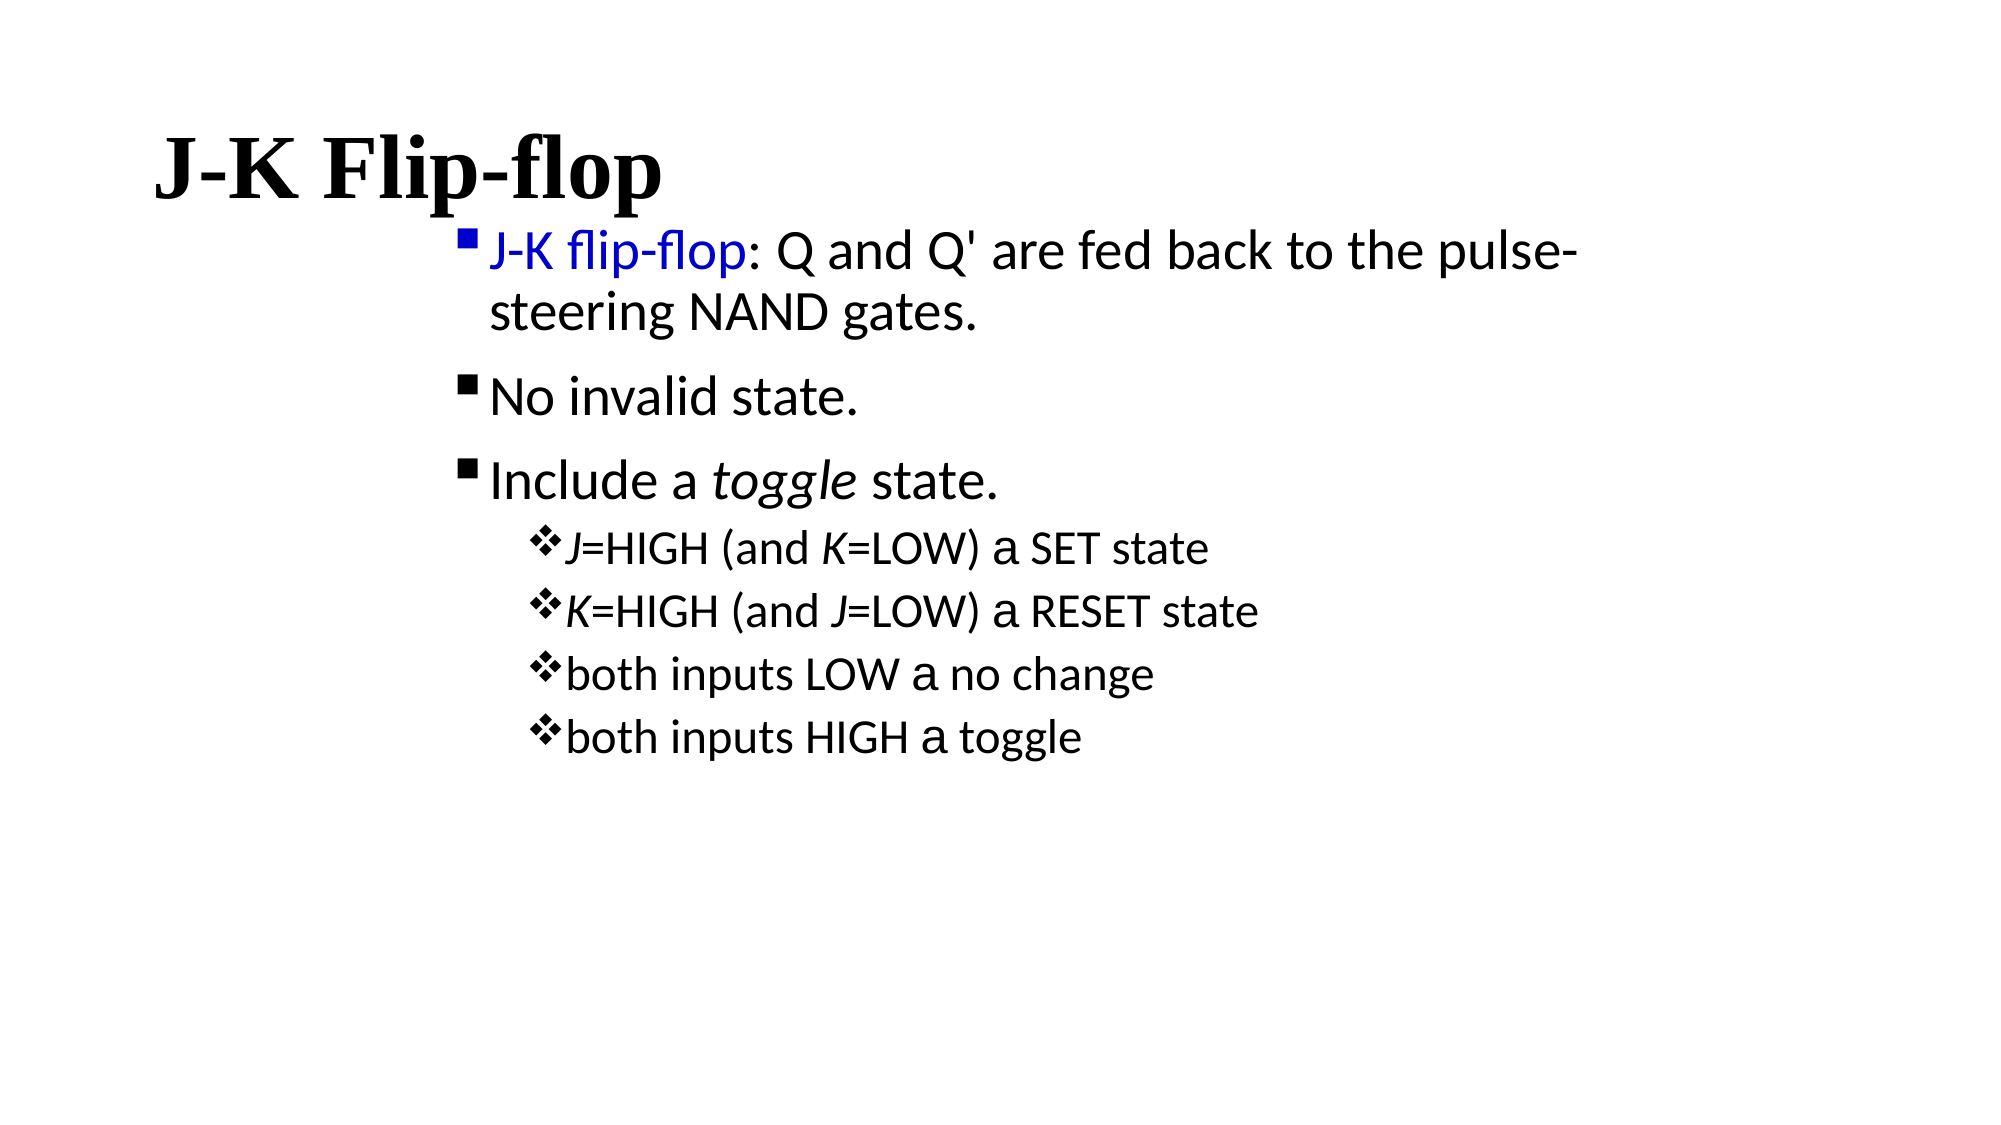

# J-K Flip-flop
J-K flip-flop: Q and Q' are fed back to the pulse-steering NAND gates.
No invalid state.
Include a toggle state.
J=HIGH (and K=LOW) a SET state
K=HIGH (and J=LOW) a RESET state
both inputs LOW a no change
both inputs HIGH a toggle